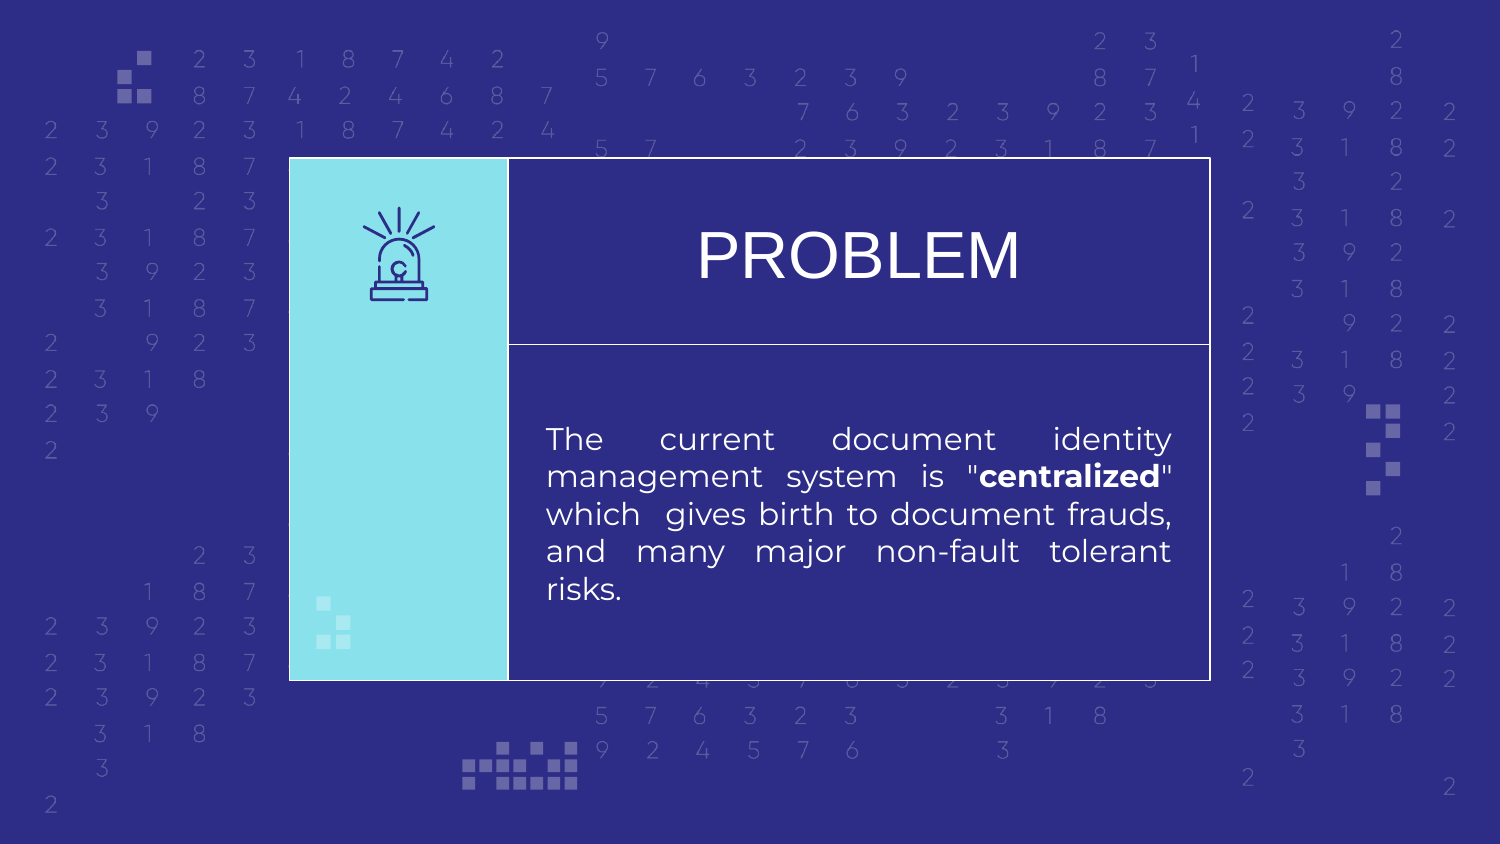

# PROBLEM

The current document identity management system is "centralized" which  gives birth to document frauds, and many major non-fault tolerant risks.